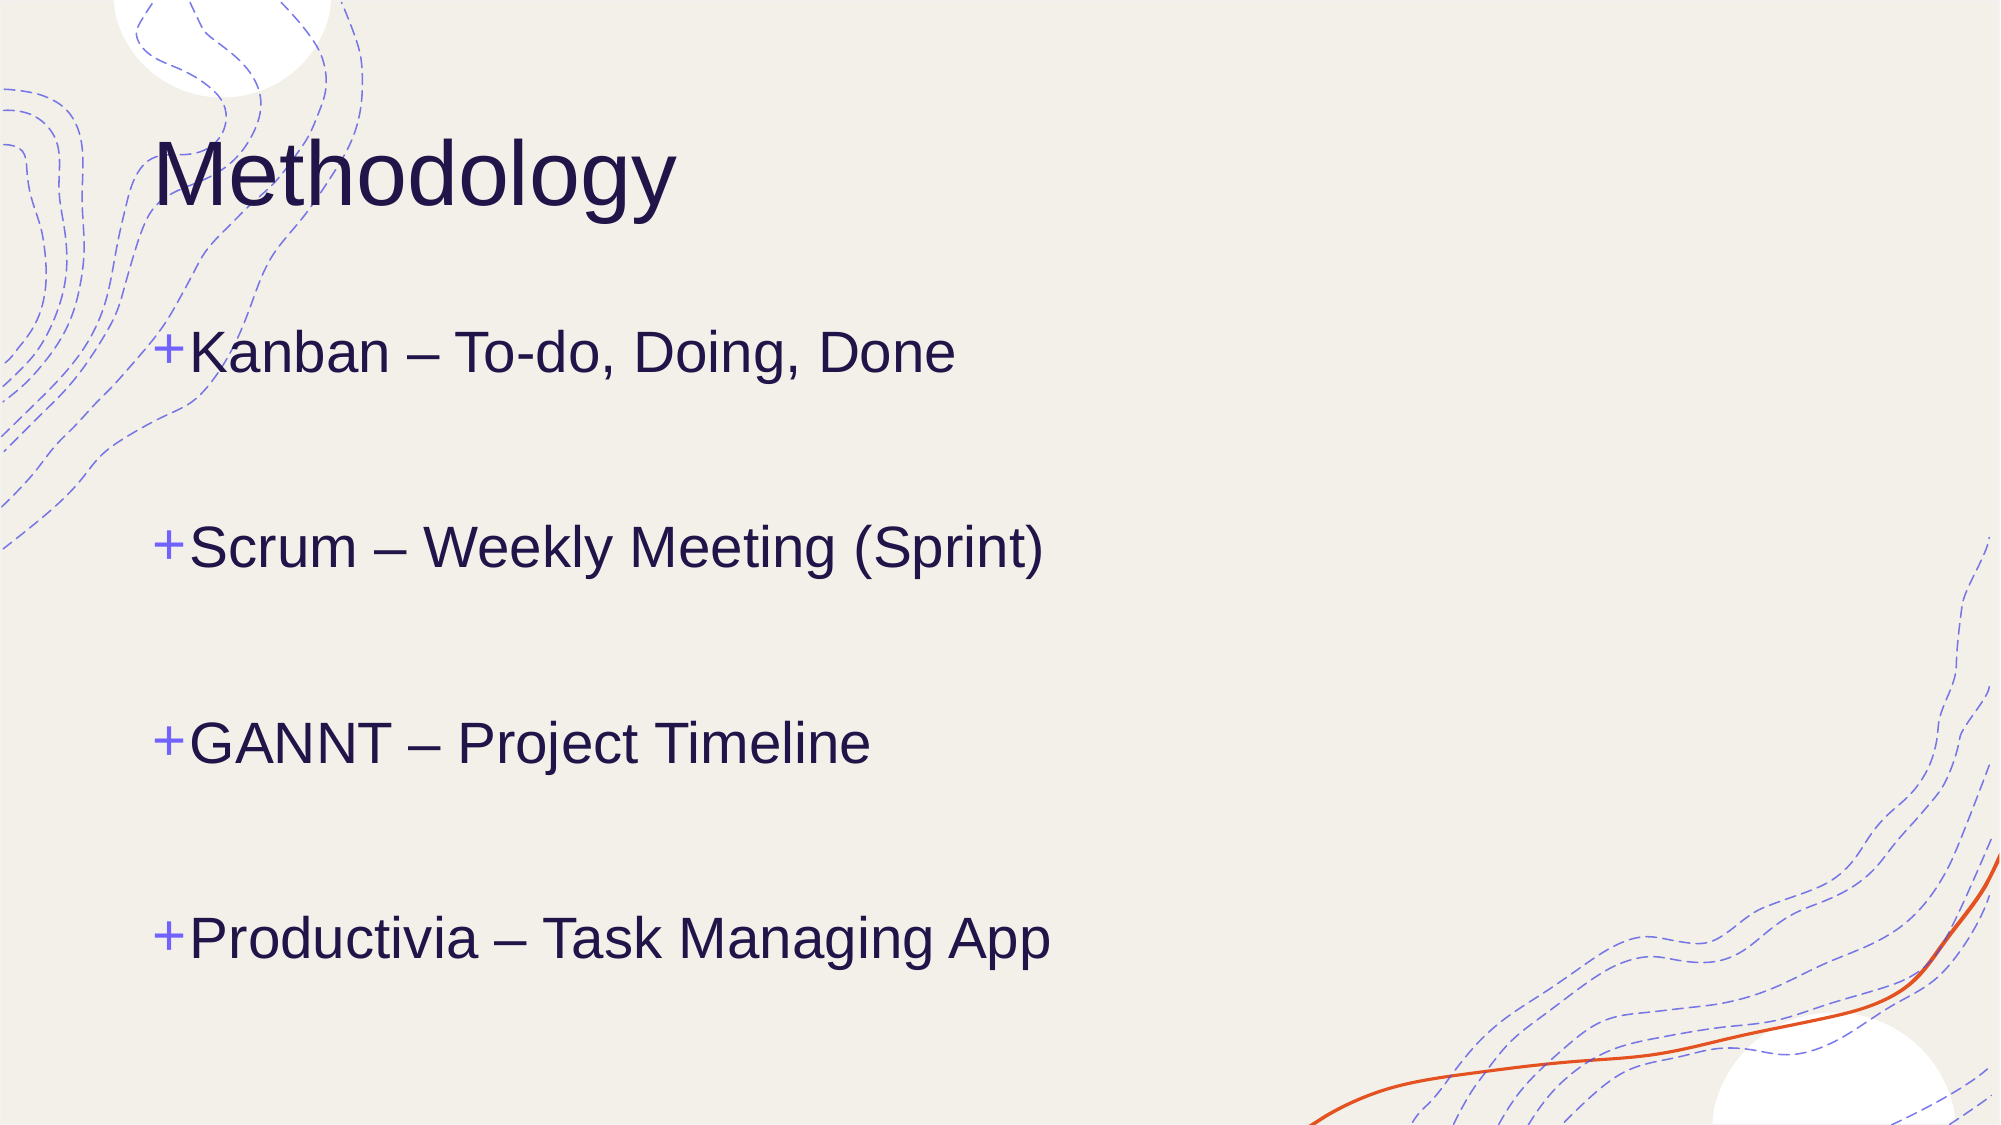

# Methodology
Kanban – To-do, Doing, Done

Scrum – Weekly Meeting (Sprint)

GANNT – Project Timeline

Productivia – Task Managing App